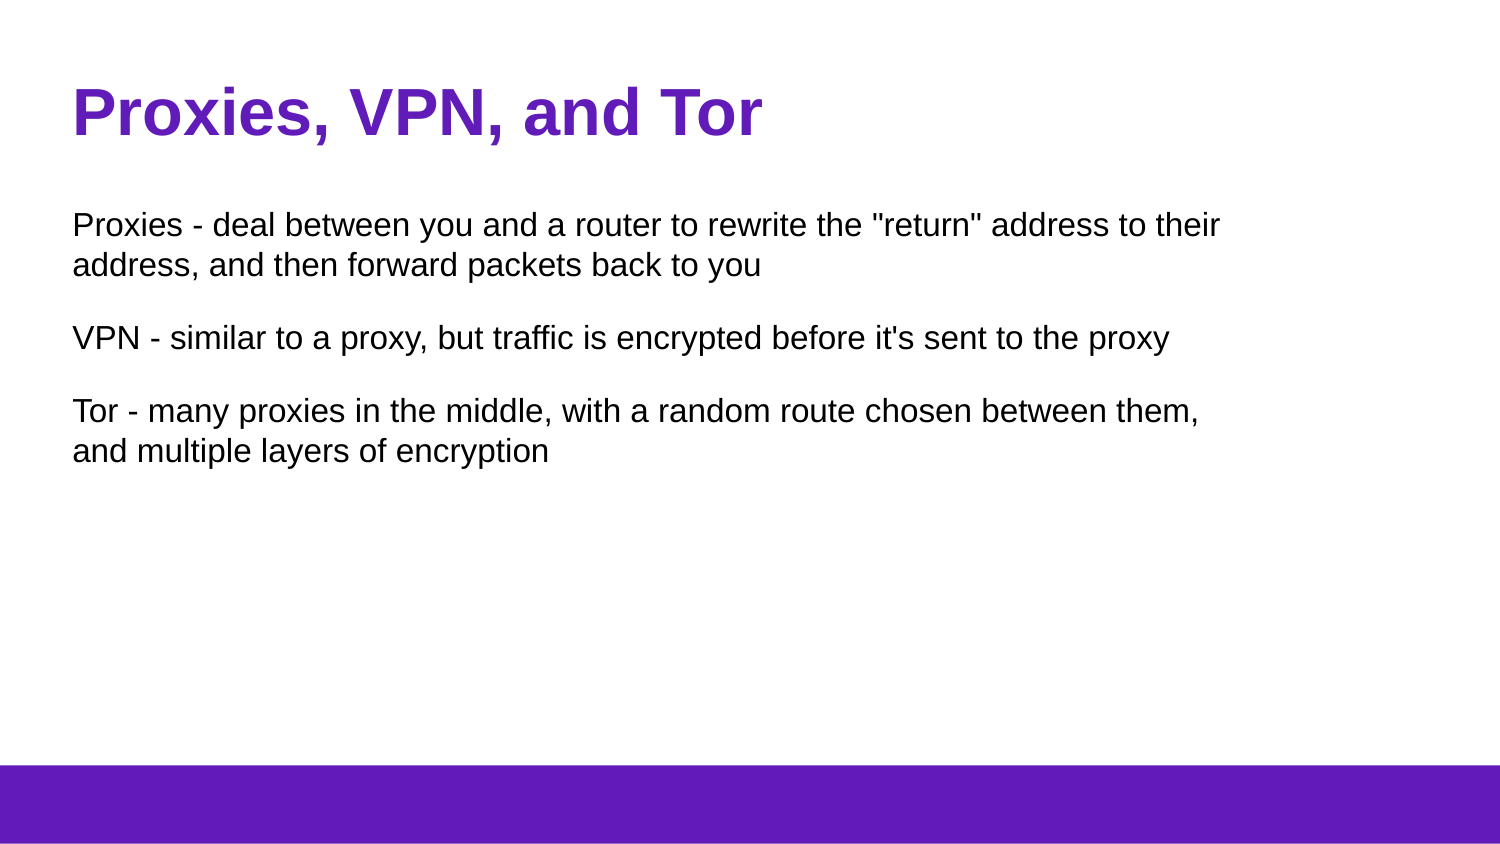

# Proxies, VPN, and Tor
Proxies - deal between you and a router to rewrite the "return" address to their address, and then forward packets back to you
VPN - similar to a proxy, but traffic is encrypted before it's sent to the proxy
Tor - many proxies in the middle, with a random route chosen between them, and multiple layers of encryption